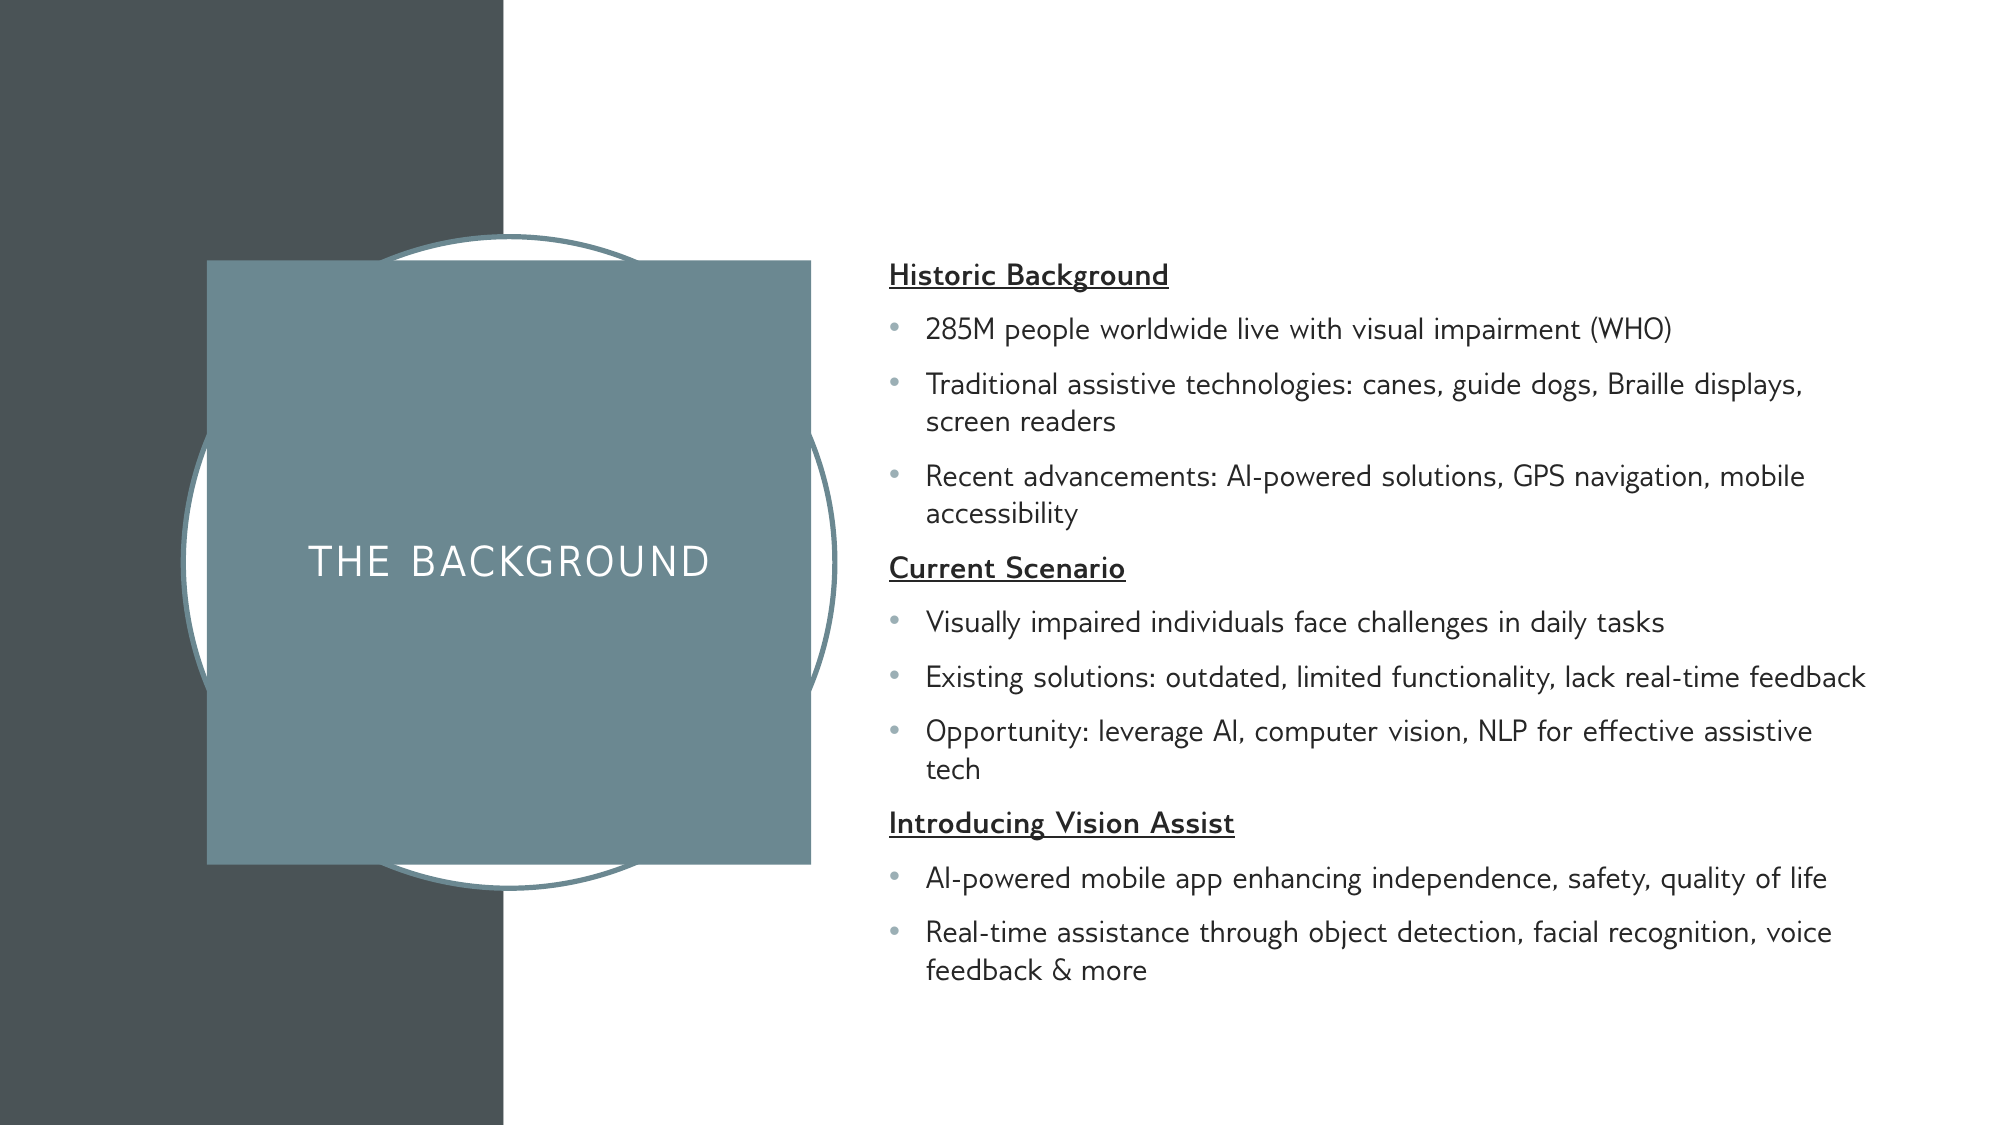

Historic Background
285M people worldwide live with visual impairment (WHO)
Traditional assistive technologies: canes, guide dogs, Braille displays, screen readers
Recent advancements: AI-powered solutions, GPS navigation, mobile accessibility
Current Scenario
Visually impaired individuals face challenges in daily tasks
Existing solutions: outdated, limited functionality, lack real-time feedback
Opportunity: leverage AI, computer vision, NLP for effective assistive tech
Introducing Vision Assist
AI-powered mobile app enhancing independence, safety, quality of life
Real-time assistance through object detection, facial recognition, voice feedback & more

# The Background